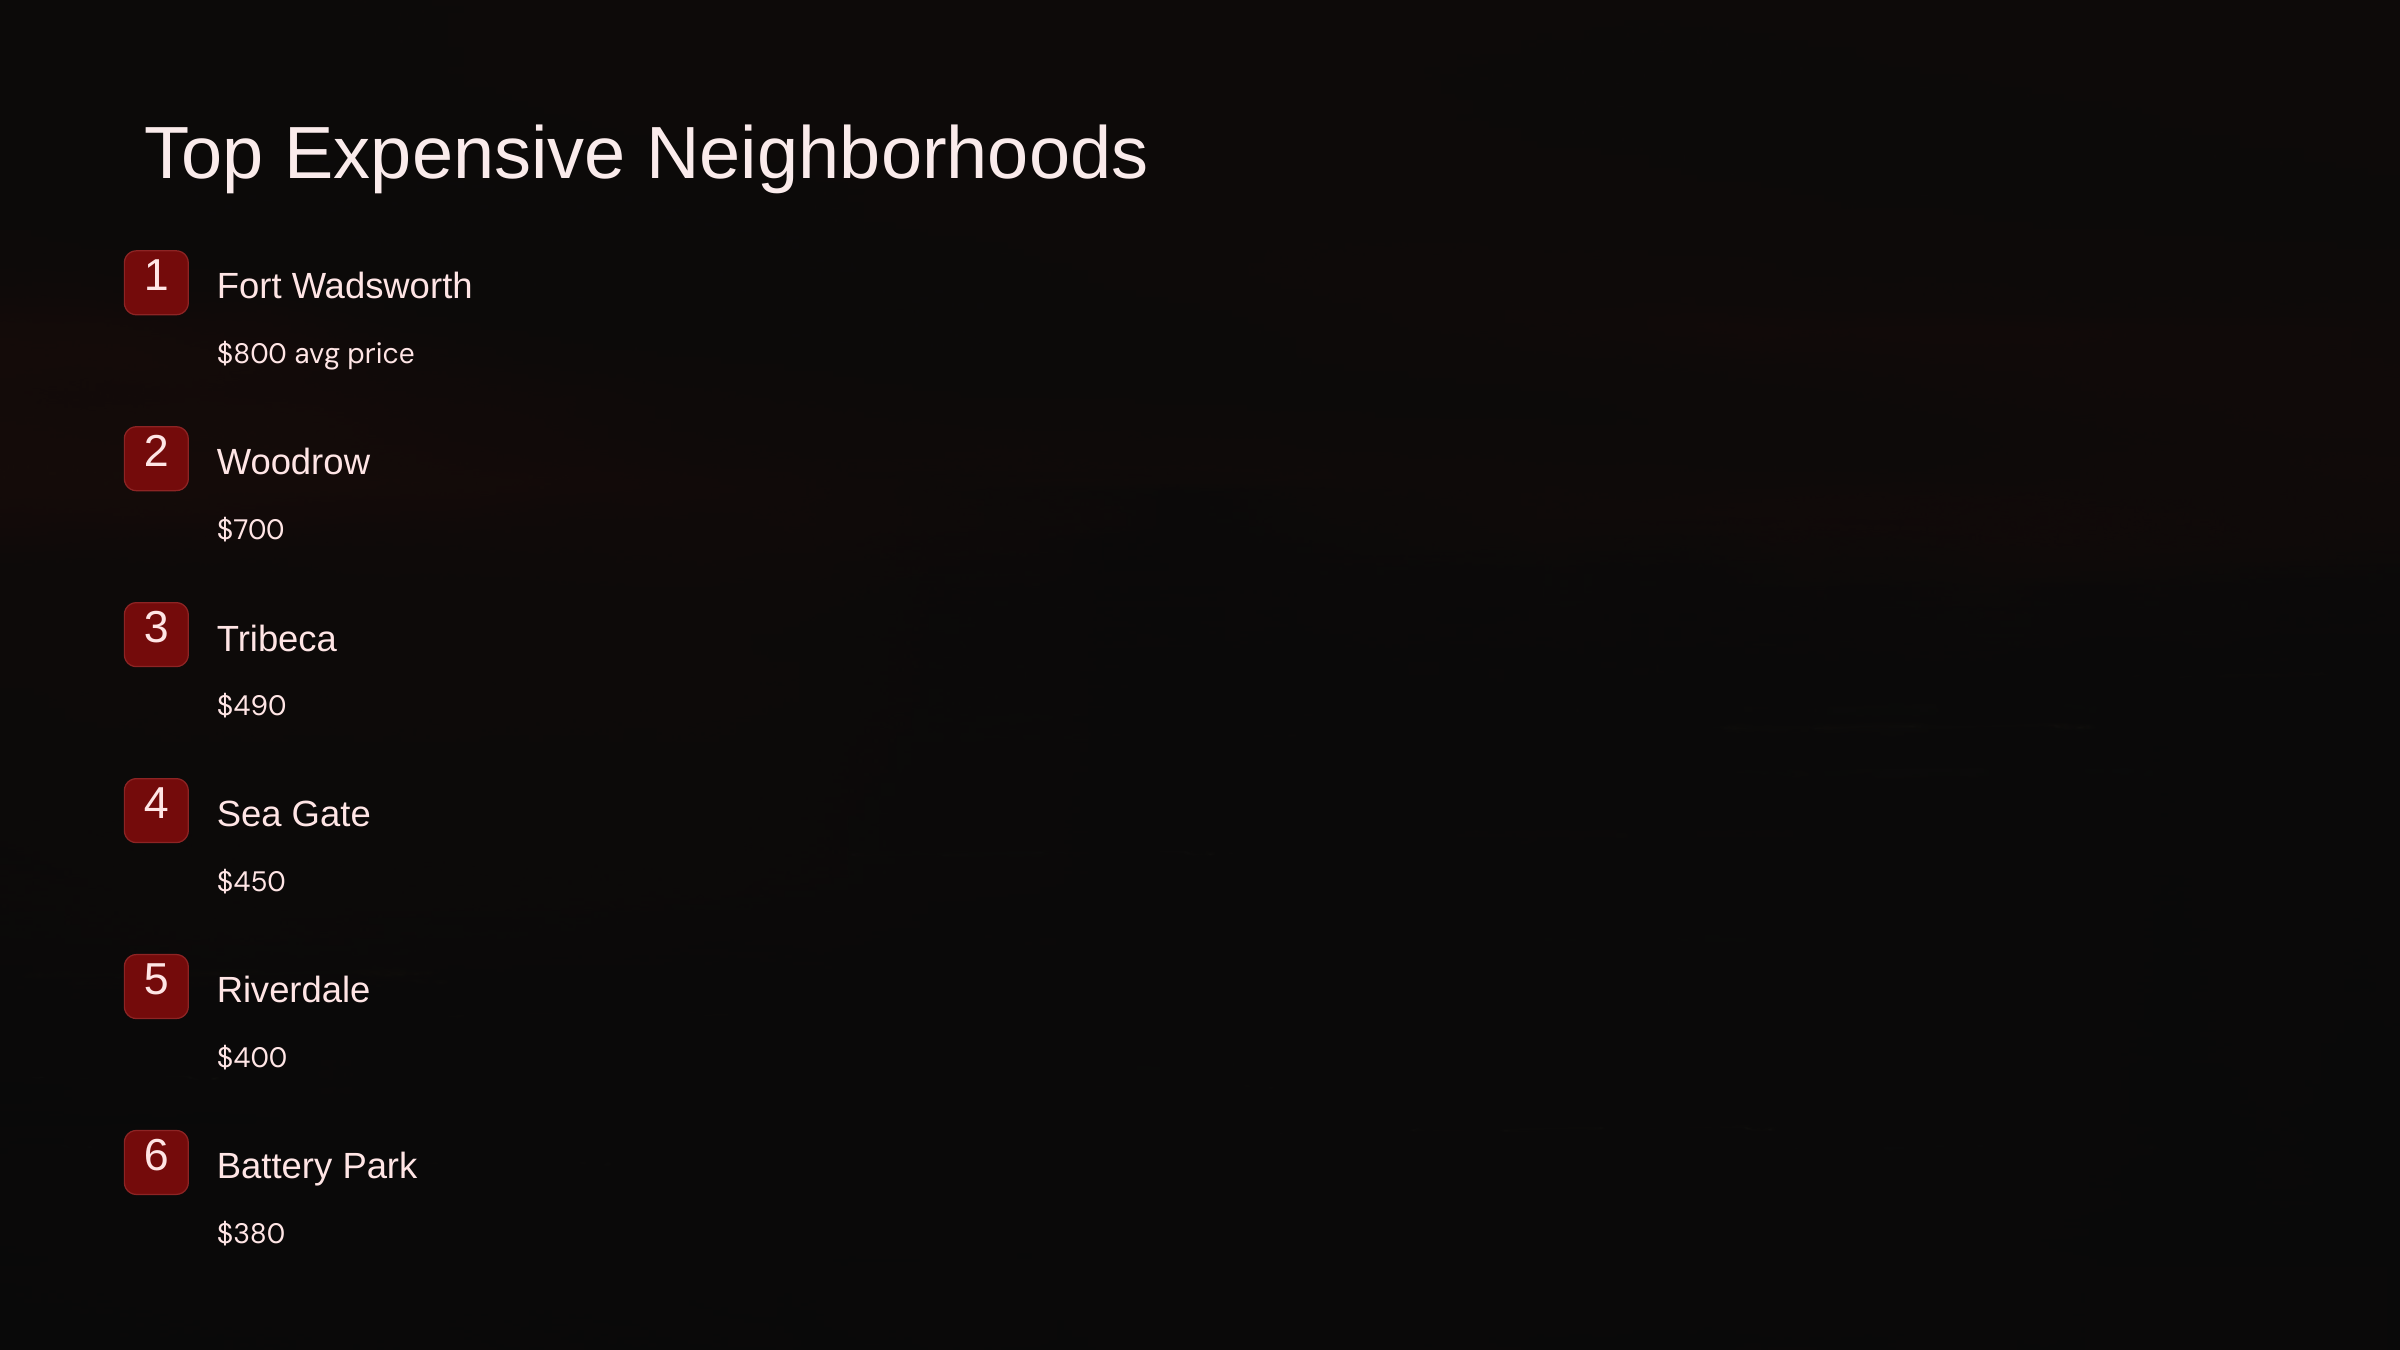

Top Expensive Neighborhoods

1
Fort Wadsworth
$800 avg price

2
Woodrow
$700

3
Tribeca
$490

4
Sea Gate
$450

5
Riverdale
$400

6
Battery Park
$380